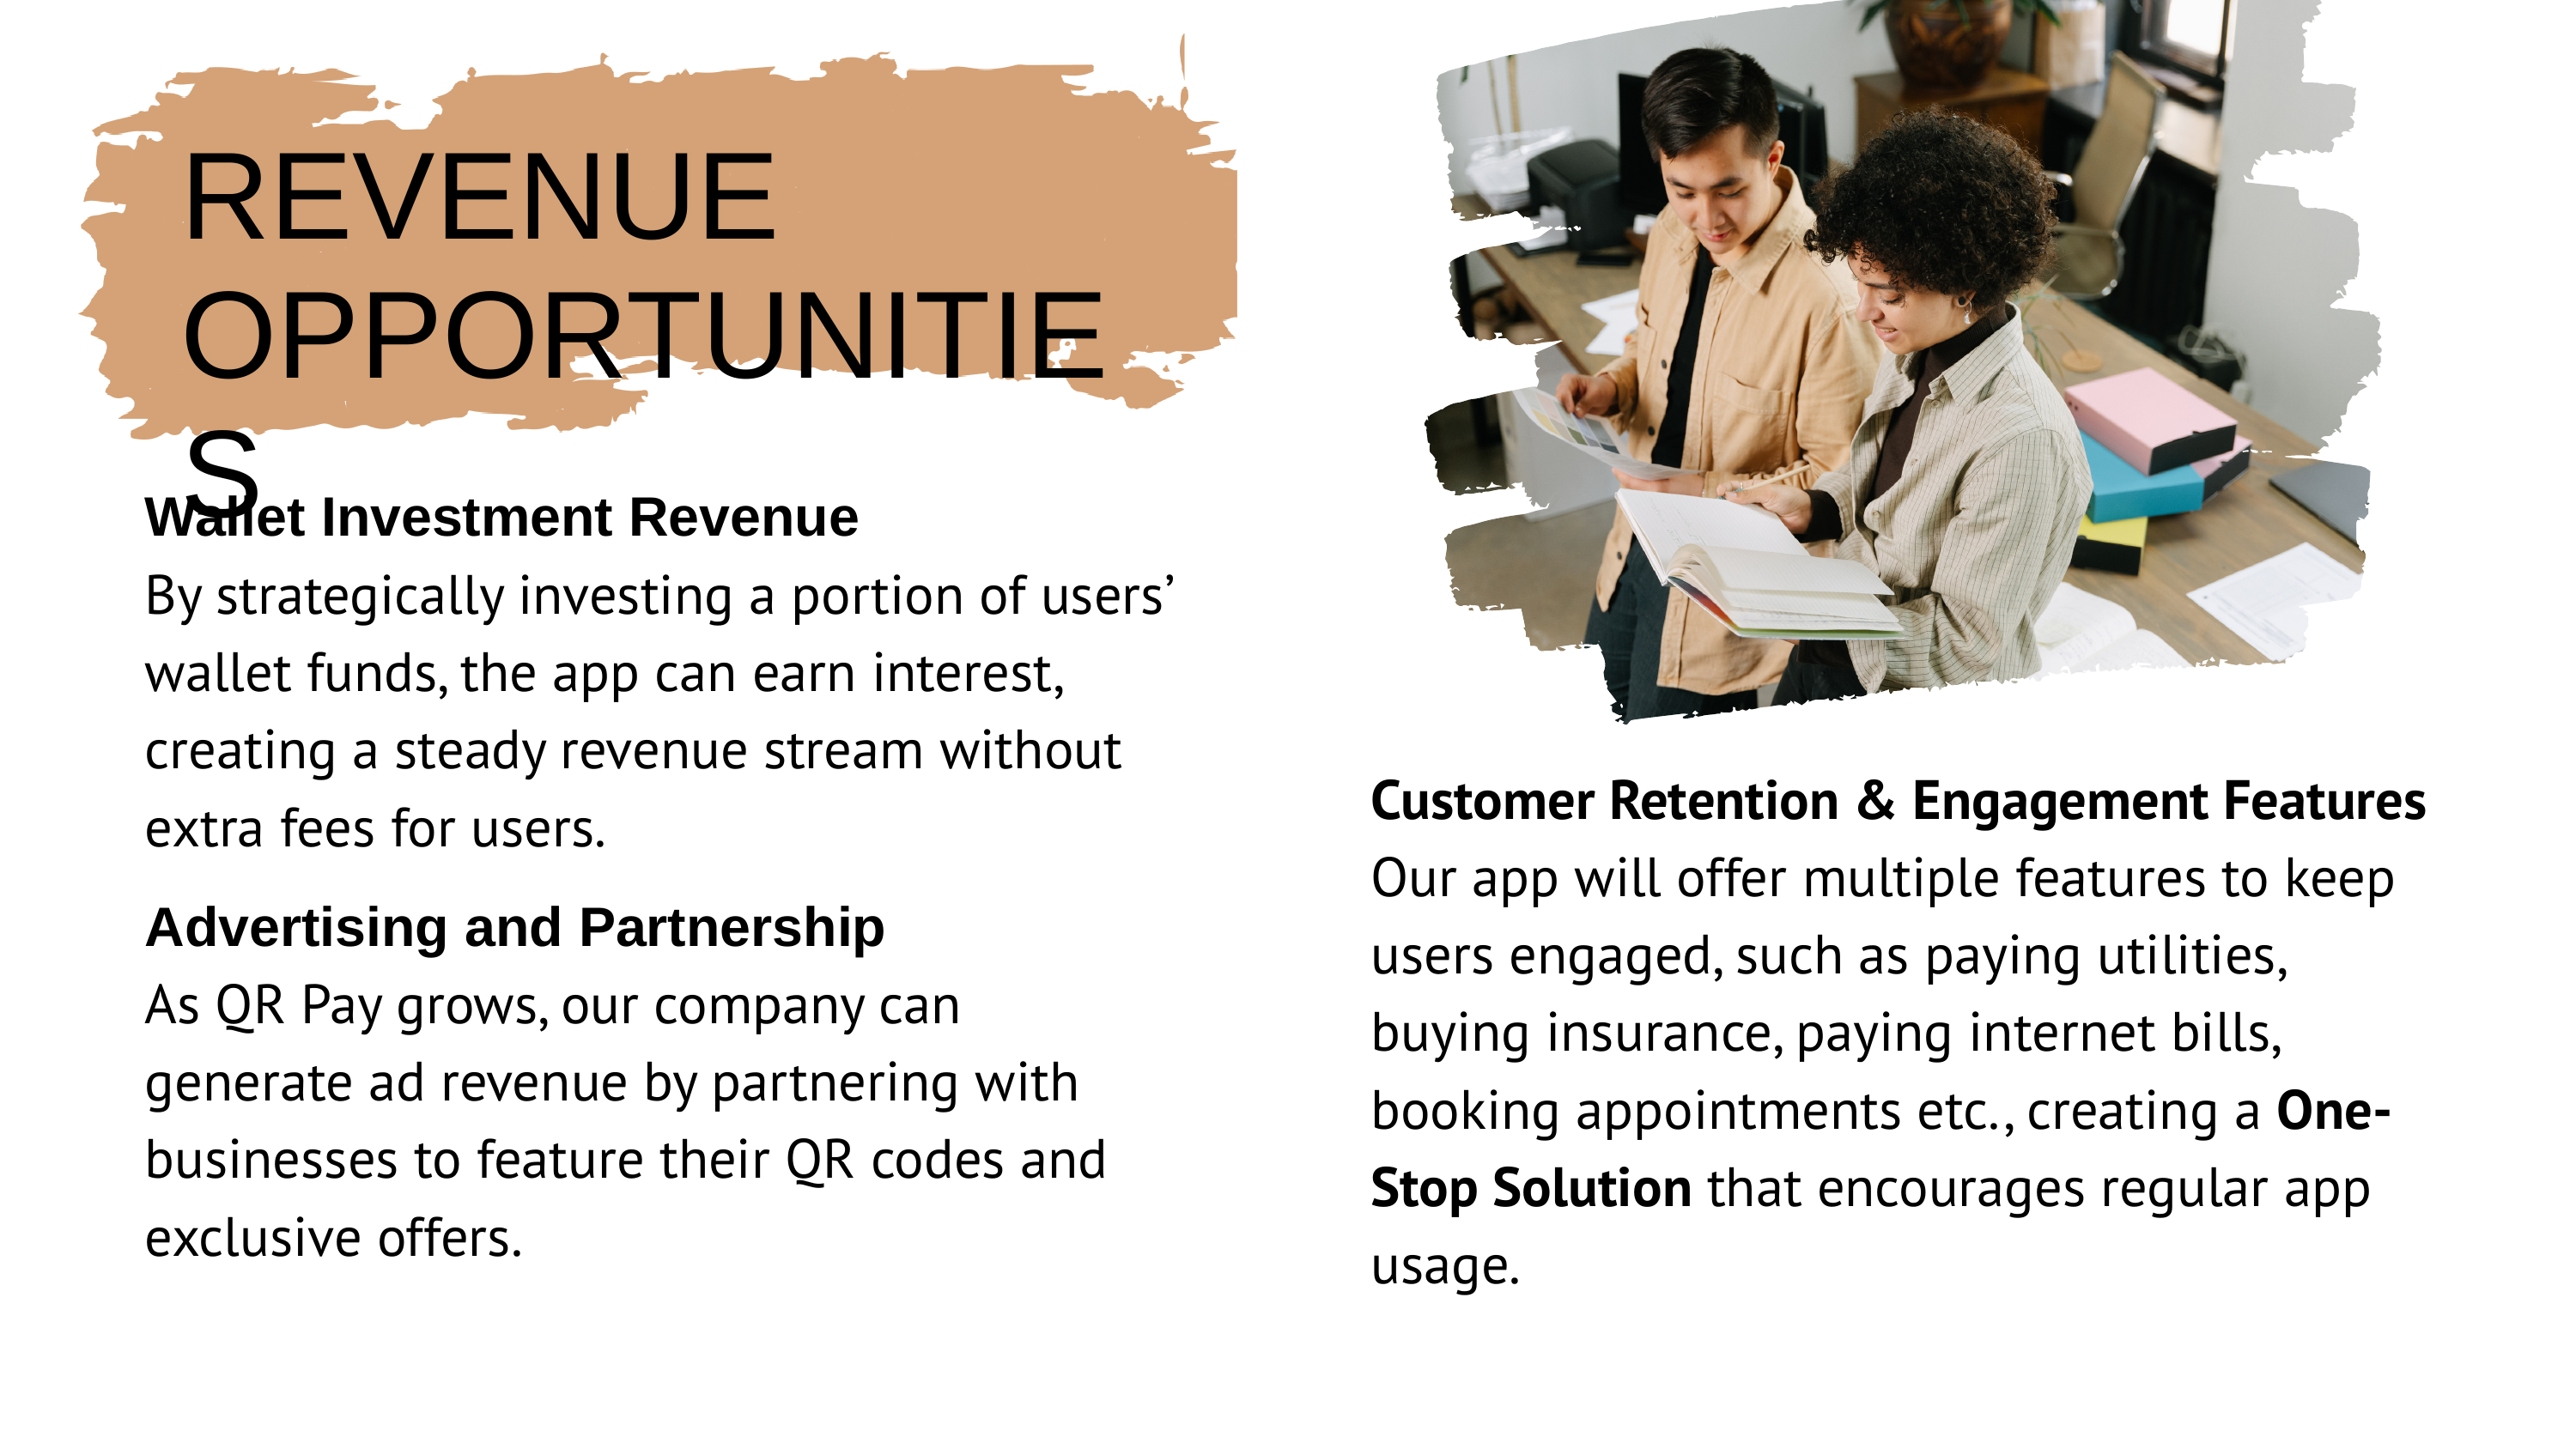

REVENUE OPPORTUNITIES
Wallet Investment Revenue
By strategically investing a portion of users’ wallet funds, the app can earn interest, creating a steady revenue stream without extra fees for users.
Customer Retention & Engagement Features
Our app will offer multiple features to keep users engaged, such as paying utilities, buying insurance, paying internet bills, booking appointments etc., creating a One-Stop Solution that encourages regular app usage.
Advertising and Partnership
As QR Pay grows, our company can generate ad revenue by partnering with businesses to feature their QR codes and exclusive offers.